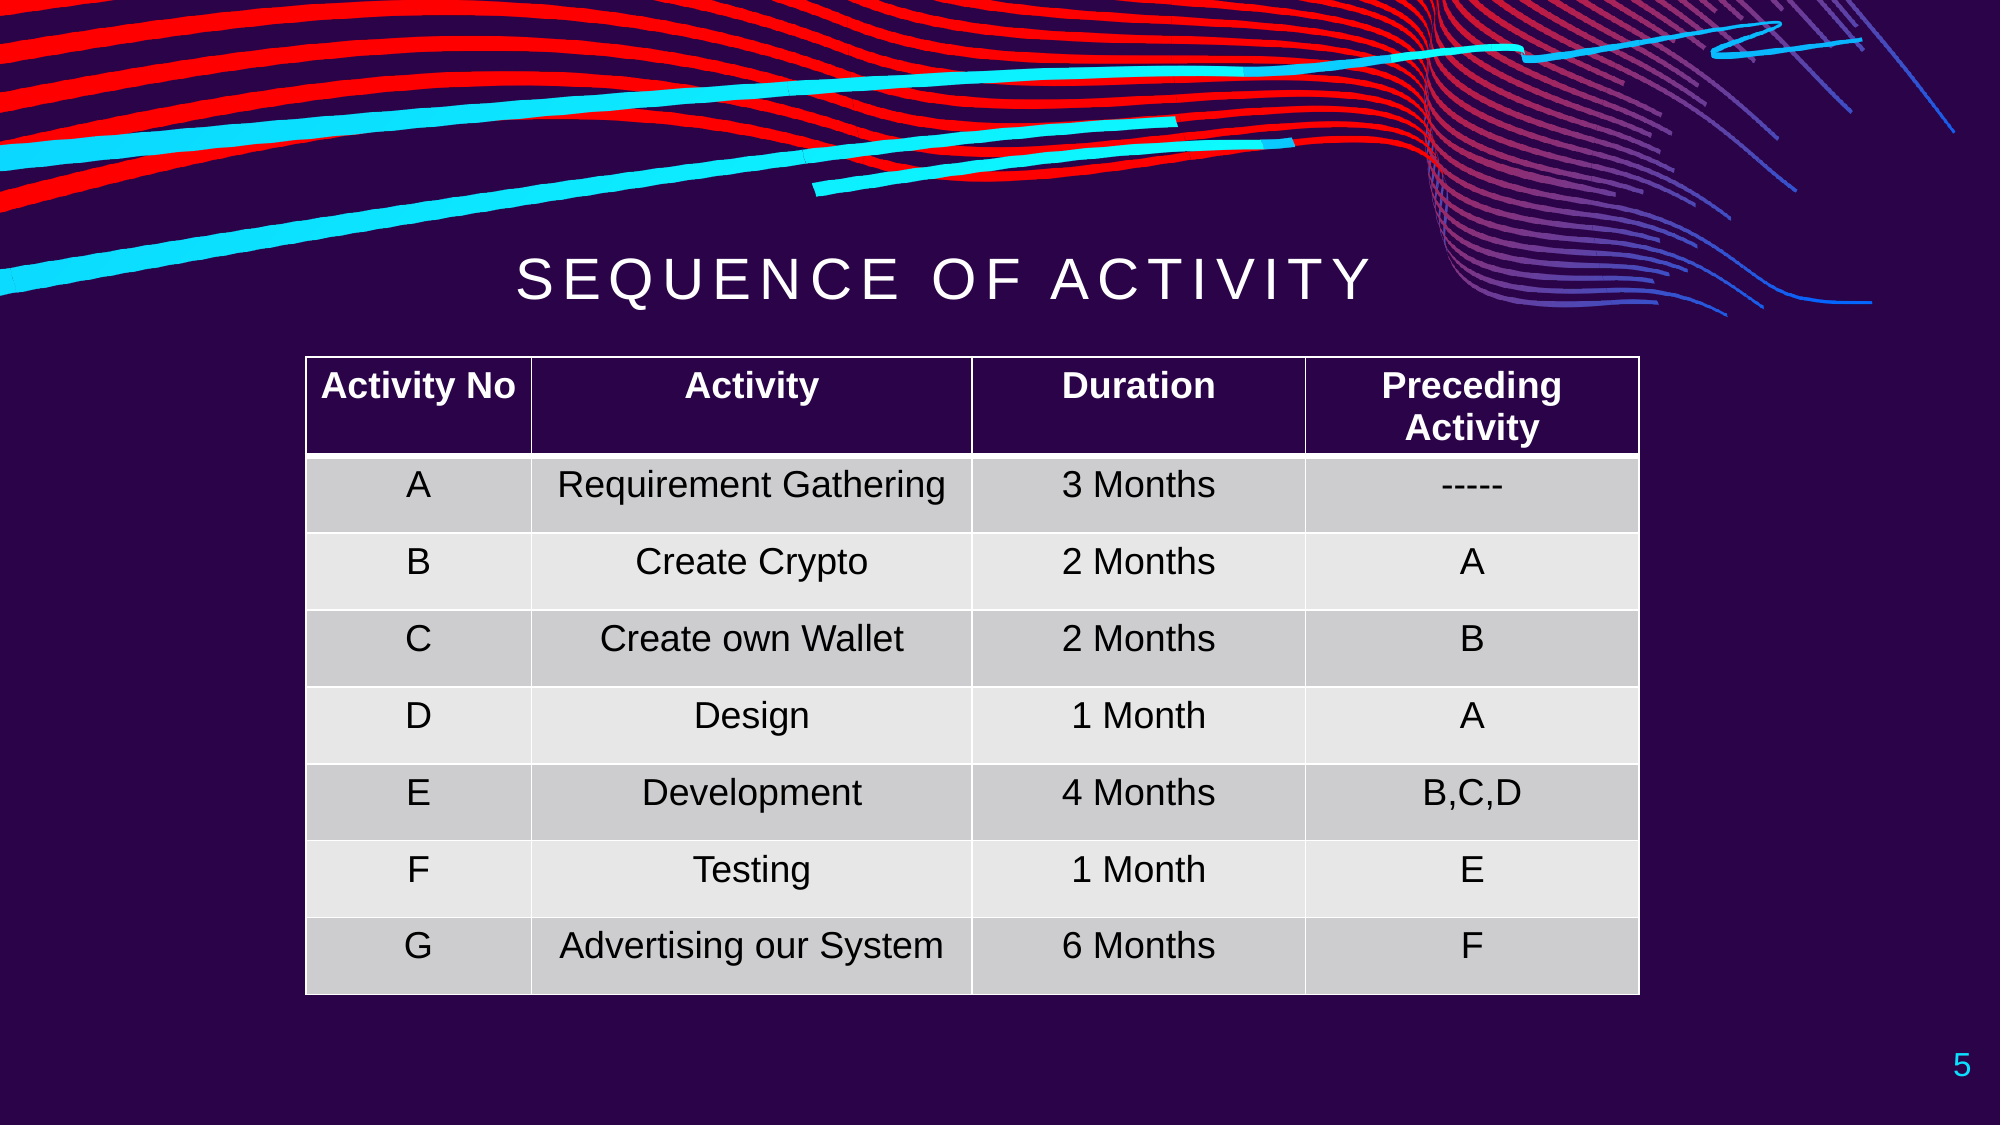

# Sequence of Activity
| Activity No | Activity | Duration | Preceding Activity |
| --- | --- | --- | --- |
| A | Requirement Gathering | 3 Months | ----- |
| B | Create Crypto | 2 Months | A |
| C | Create own Wallet | 2 Months | B |
| D | Design | 1 Month | A |
| E | Development | 4 Months | B,C,D |
| F | Testing | 1 Month | E |
| G | Advertising our System | 6 Months | F |
5